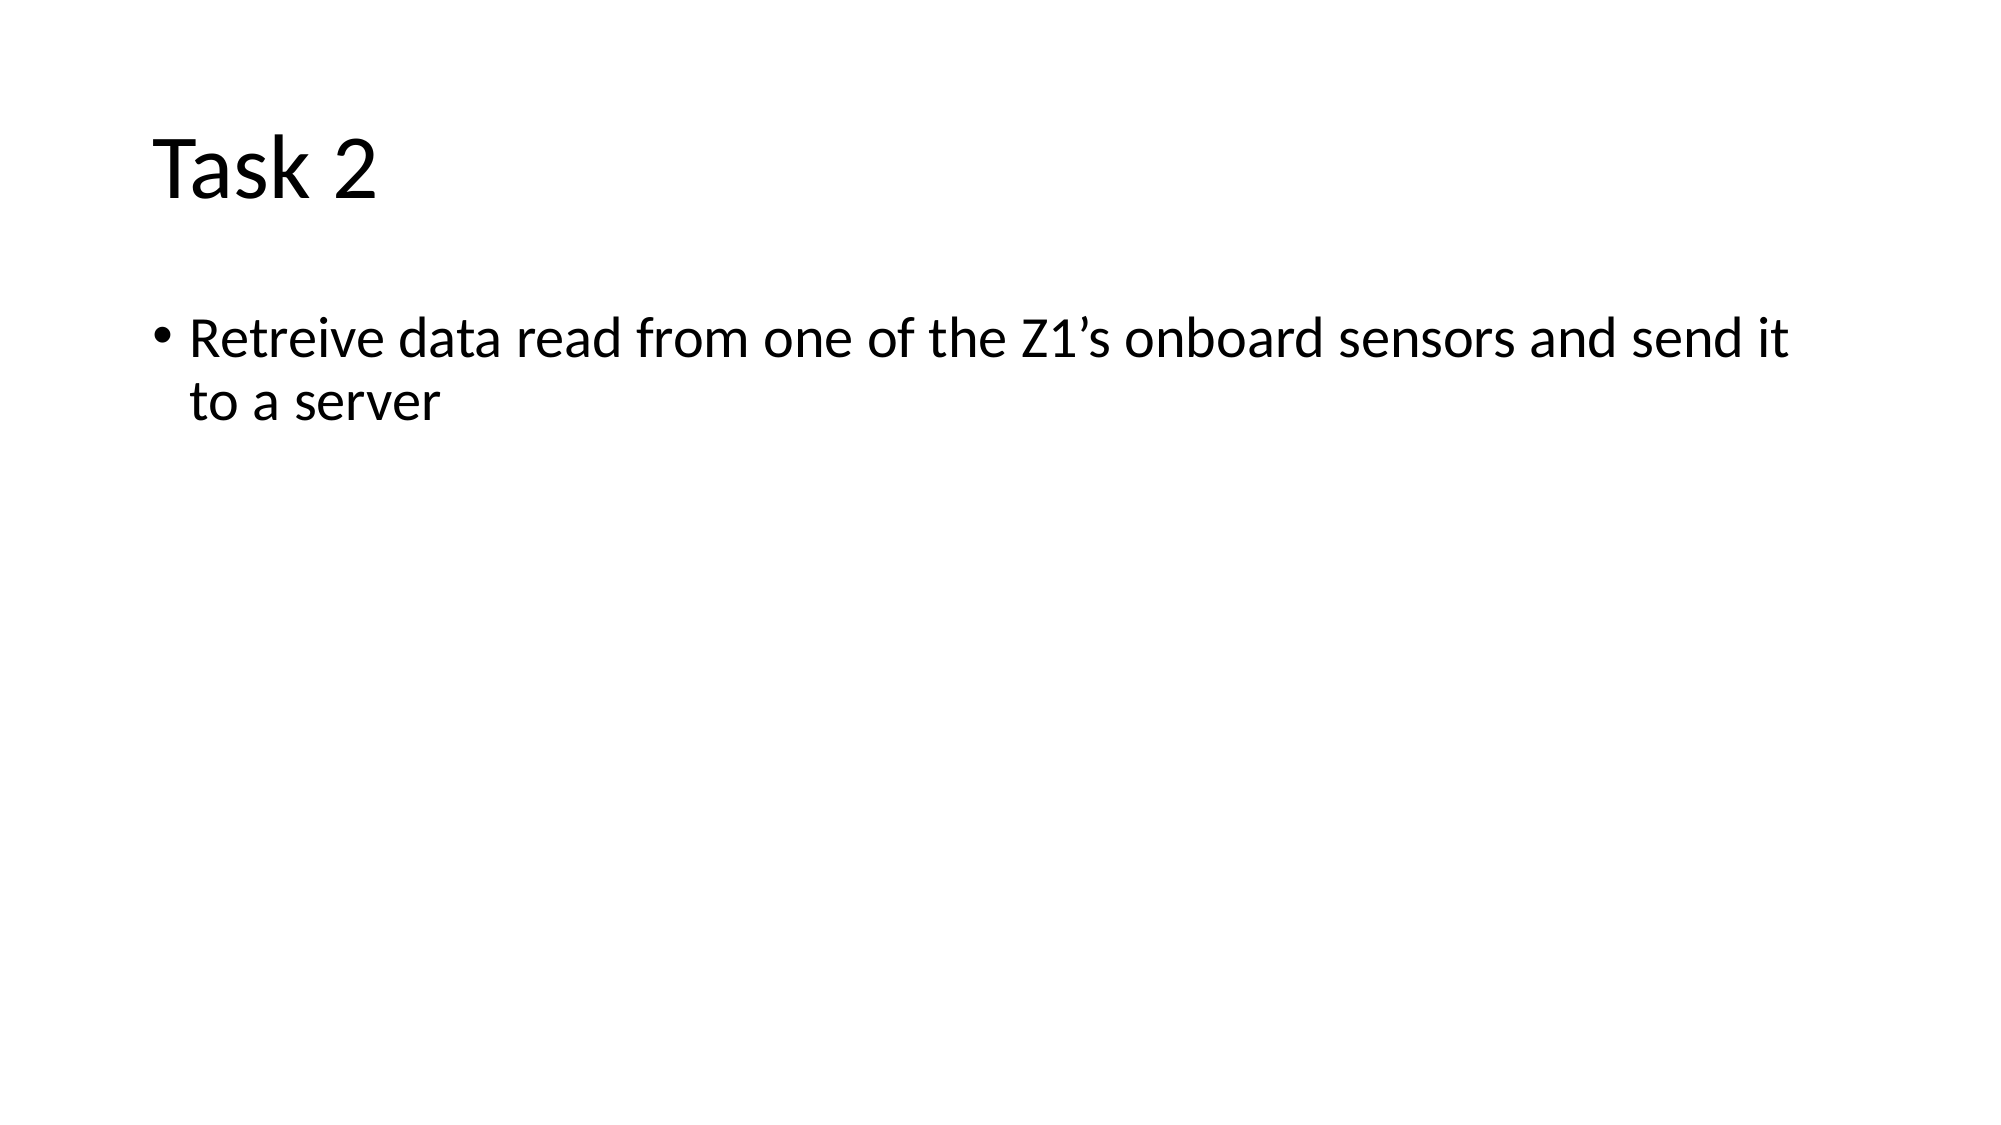

# Task 2
Retreive data read from one of the Z1’s onboard sensors and send it to a server